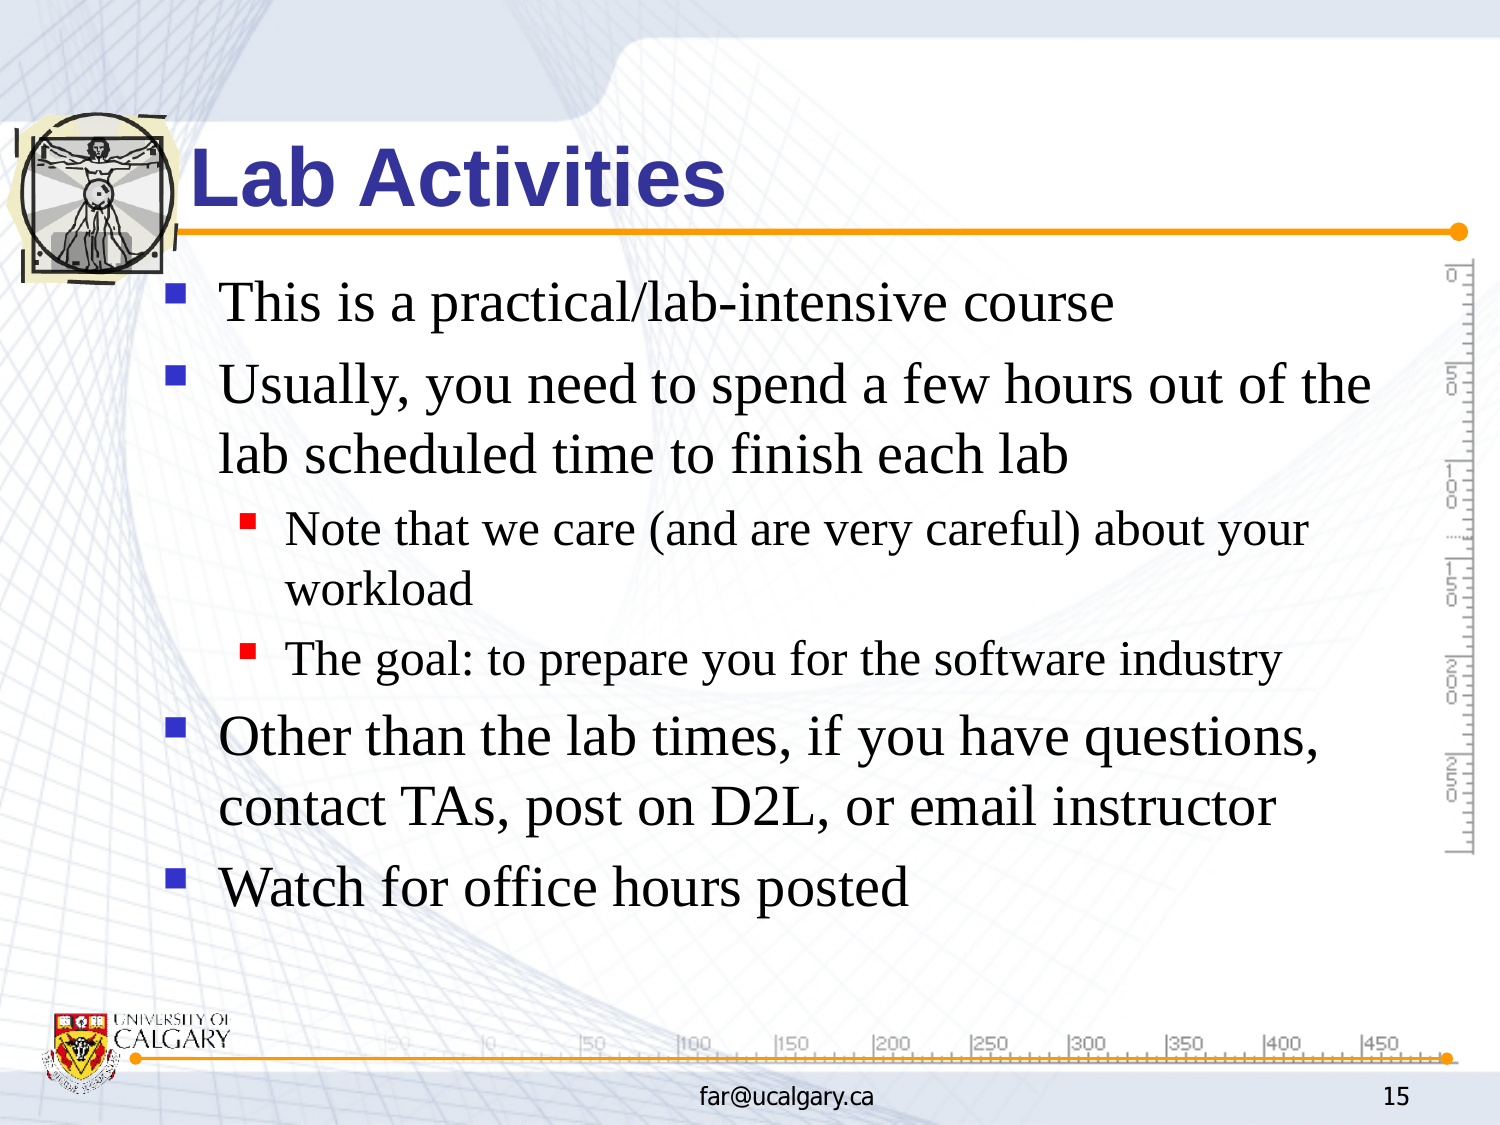

# Lab Activities
This is a practical/lab-intensive course
Usually, you need to spend a few hours out of the lab scheduled time to finish each lab
Note that we care (and are very careful) about your workload
The goal: to prepare you for the software industry
Other than the lab times, if you have questions, contact TAs, post on D2L, or email instructor
Watch for office hours posted
far@ucalgary.ca
15